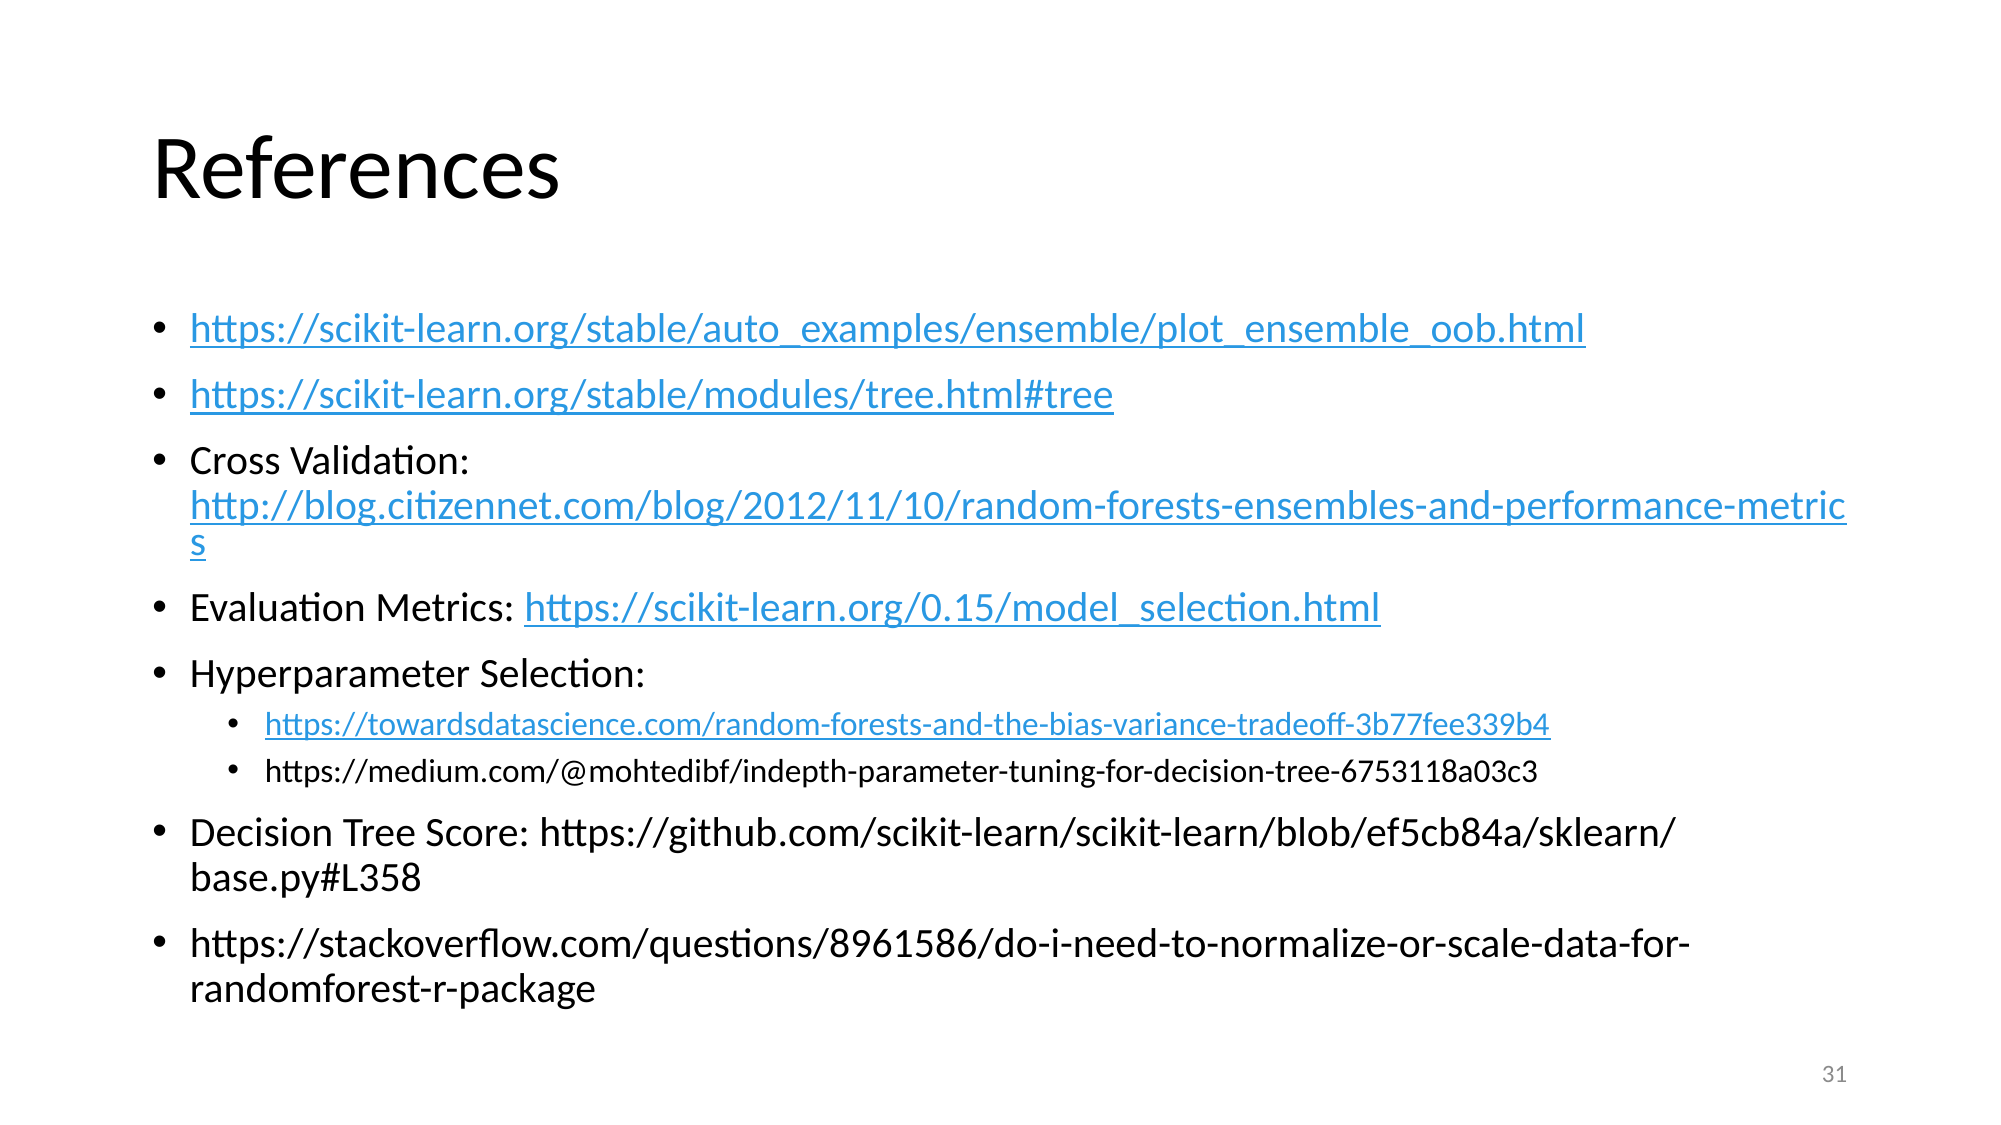

# References
https://scikit-learn.org/stable/auto_examples/ensemble/plot_ensemble_oob.html
https://scikit-learn.org/stable/modules/tree.html#tree
Cross Validation: http://blog.citizennet.com/blog/2012/11/10/random-forests-ensembles-and-performance-metrics
Evaluation Metrics: https://scikit-learn.org/0.15/model_selection.html
Hyperparameter Selection:
https://towardsdatascience.com/random-forests-and-the-bias-variance-tradeoff-3b77fee339b4
https://medium.com/@mohtedibf/indepth-parameter-tuning-for-decision-tree-6753118a03c3
Decision Tree Score: https://github.com/scikit-learn/scikit-learn/blob/ef5cb84a/sklearn/base.py#L358
https://stackoverflow.com/questions/8961586/do-i-need-to-normalize-or-scale-data-for-randomforest-r-package
31